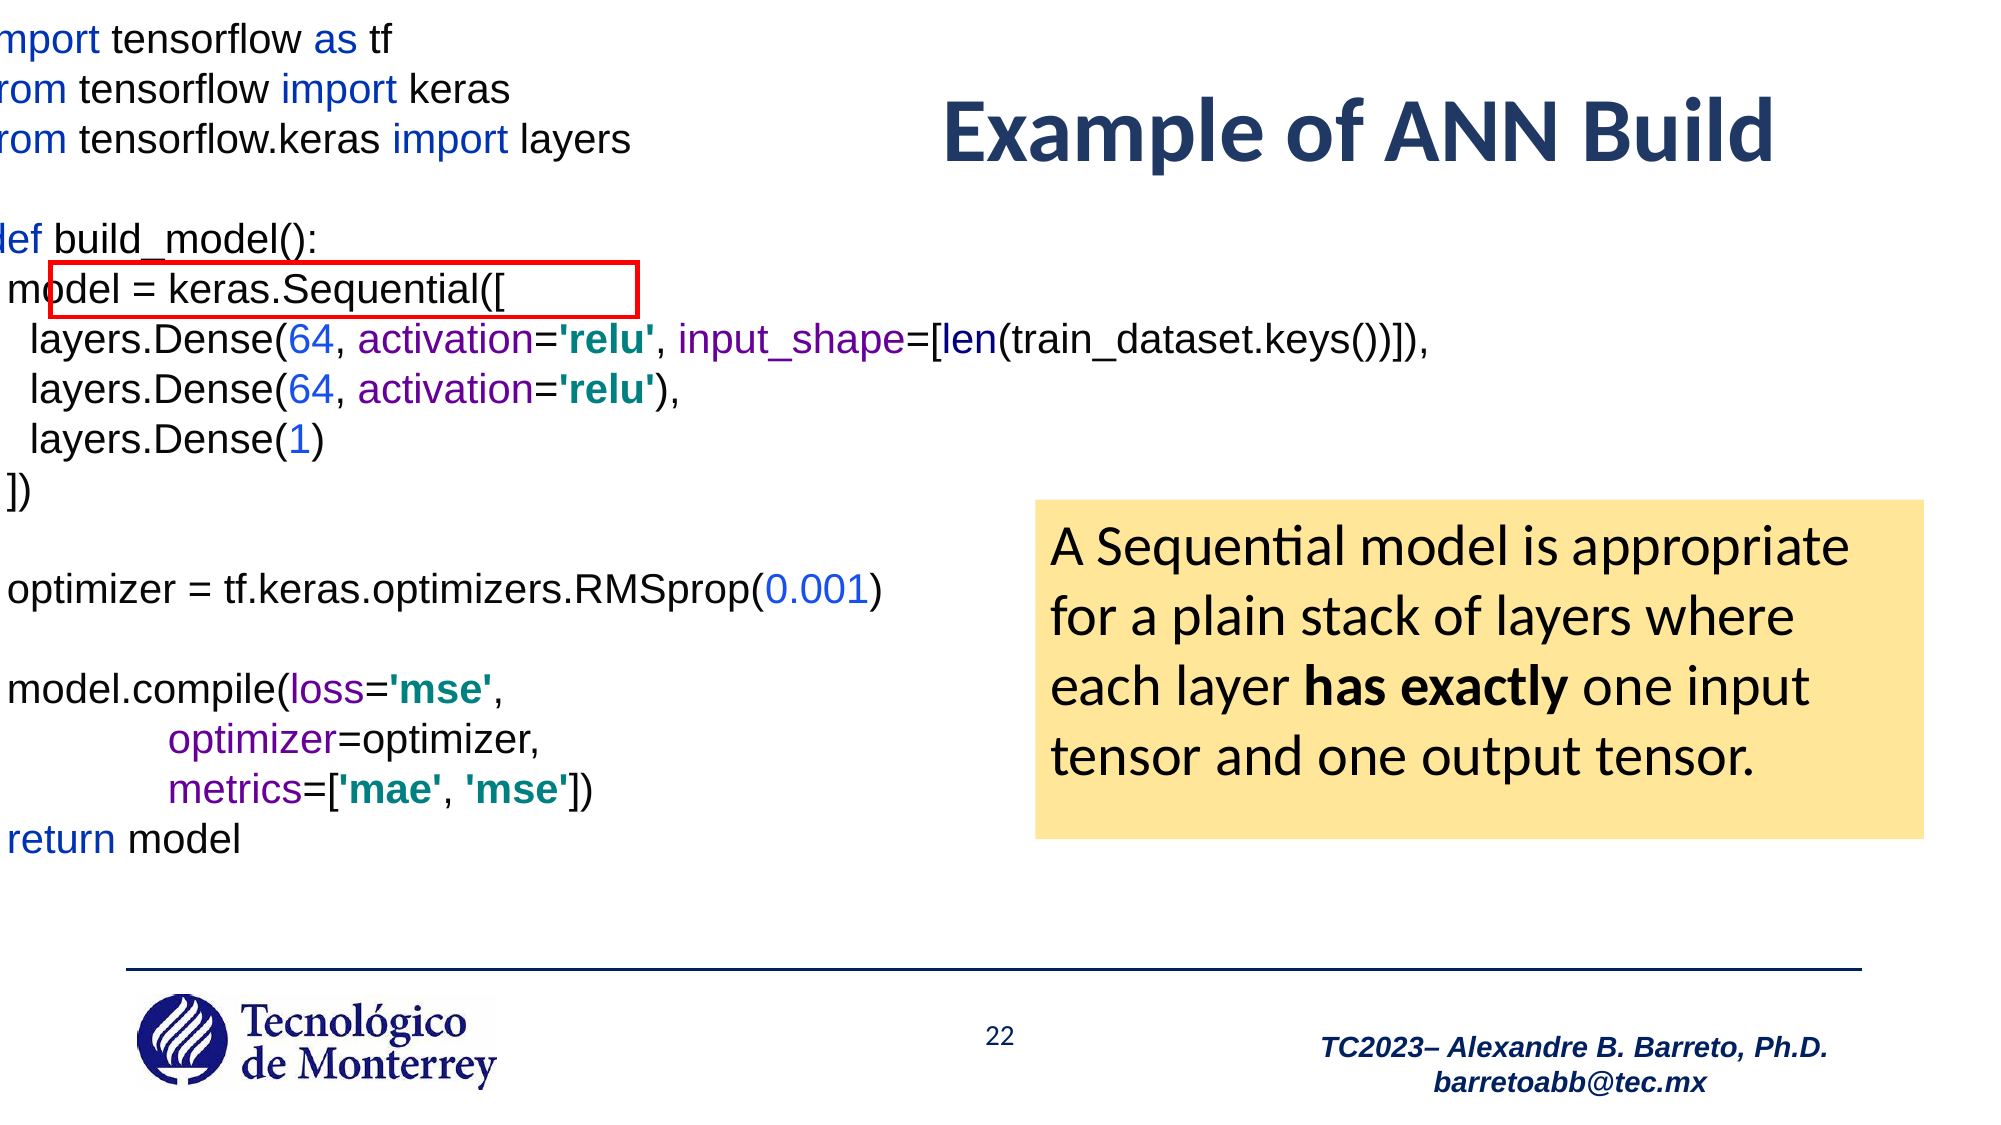

import tensorflow as tf
from tensorflow import keras
from tensorflow.keras import layers
def build_model():
  model = keras.Sequential([
    layers.Dense(64, activation='relu', input_shape=[len(train_dataset.keys())]),
    layers.Dense(64, activation='relu'),
    layers.Dense(1)
  ])
  optimizer = tf.keras.optimizers.RMSprop(0.001)
  model.compile(loss='mse',
                optimizer=optimizer,
                metrics=['mae', 'mse'])
  return model
Example of ANN Build

A Sequential model is appropriate for a plain stack of layers where each layer has exactly one input tensor and one output tensor.